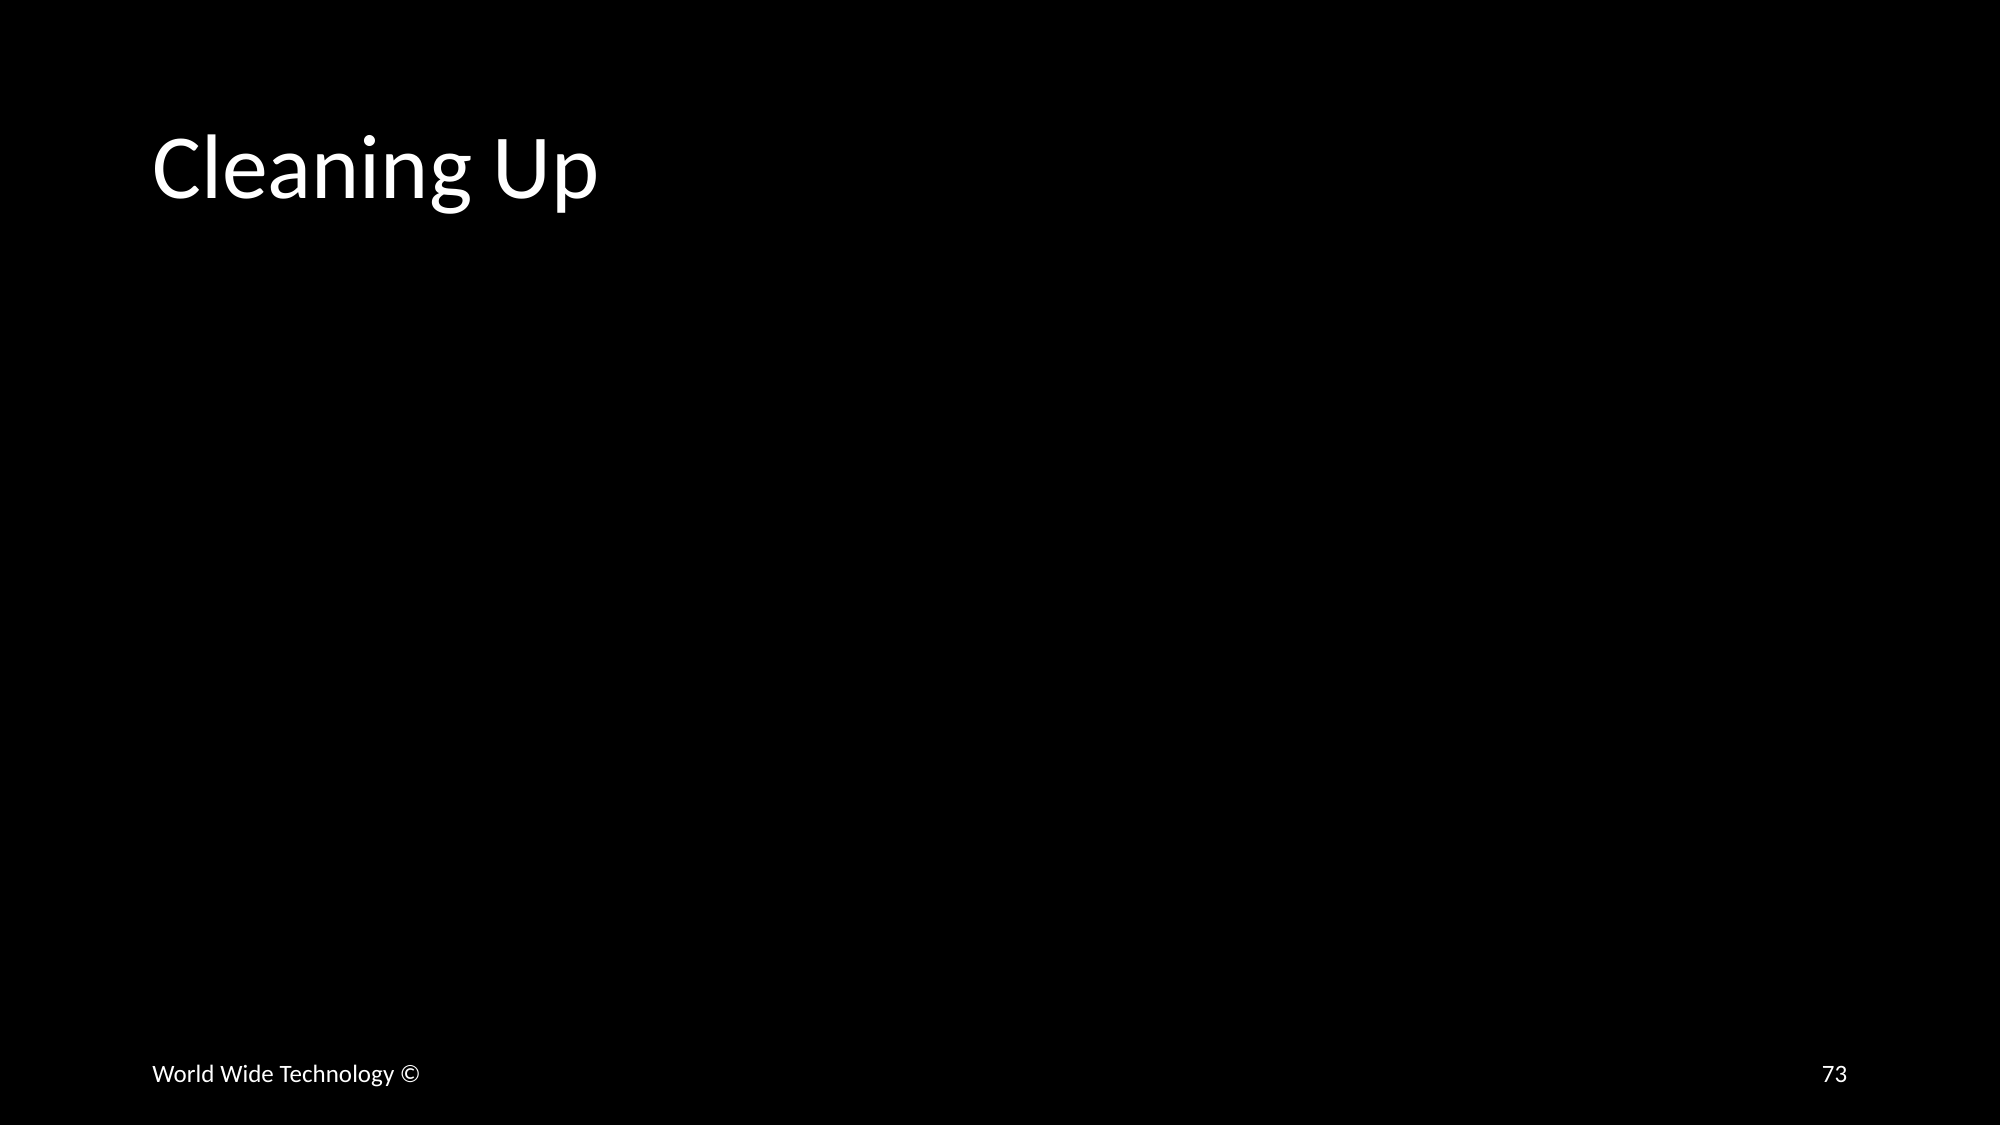

# Cleaning Up

World Wide Technology ©
73